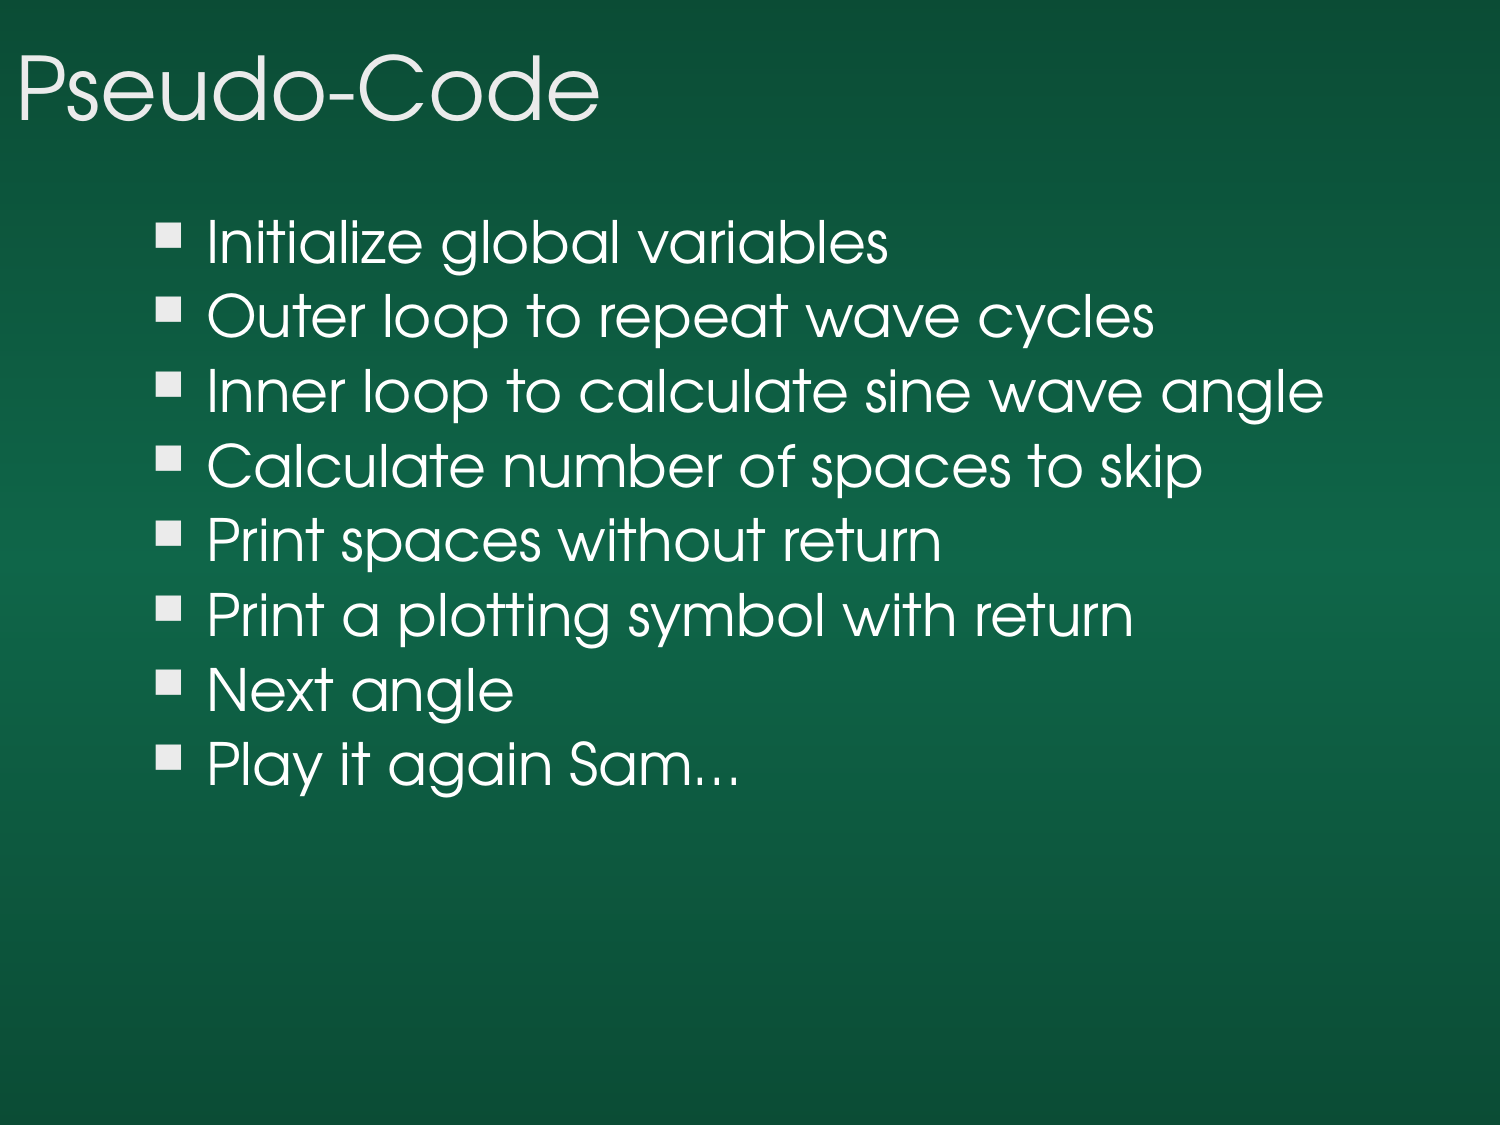

# Pseudo-Code
 Initialize global variables
 Outer loop to repeat wave cycles
 Inner loop to calculate sine wave angle
 Calculate number of spaces to skip
 Print spaces without return
 Print a plotting symbol with return
 Next angle
 Play it again Sam…